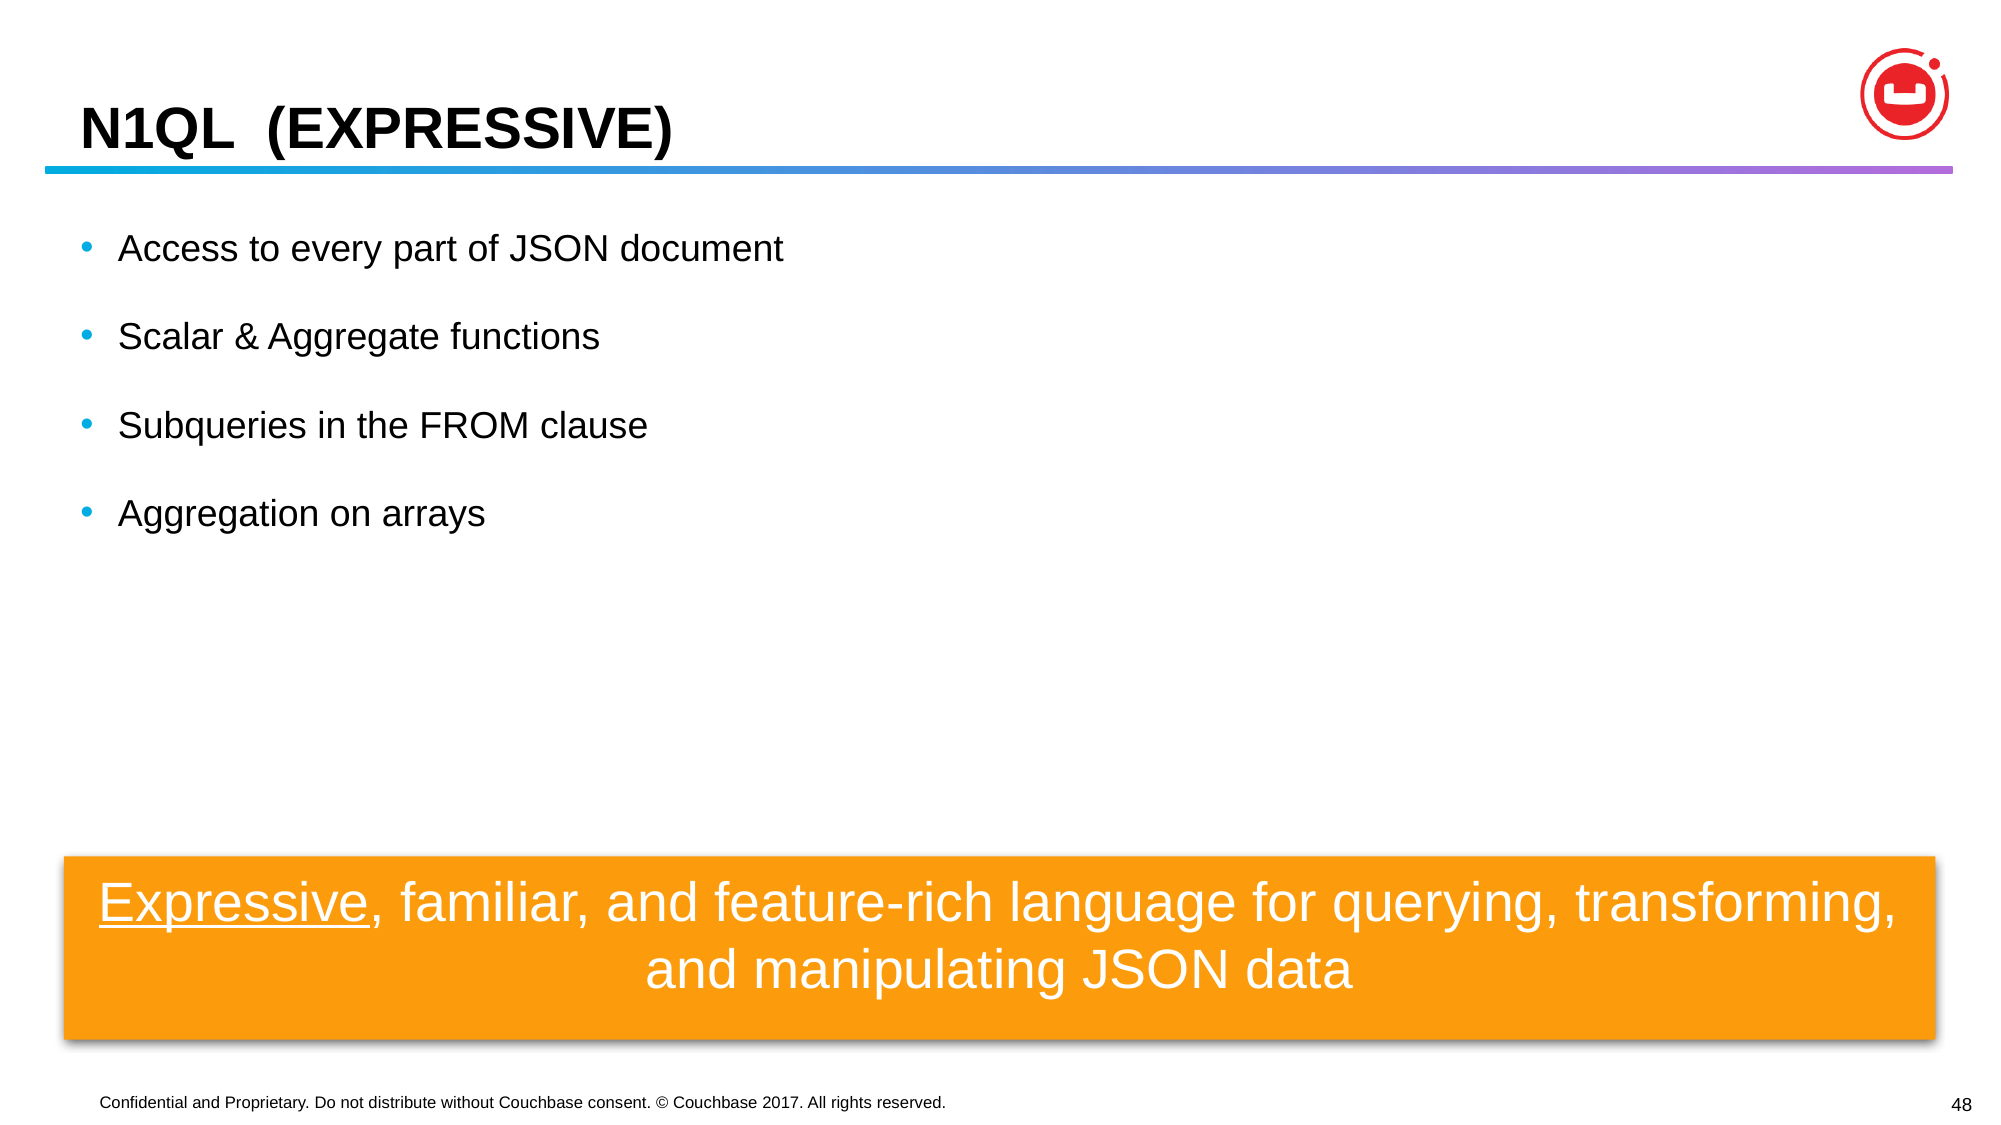

# N1QL  (EXPRESSIVE)
Access to every part of JSON document
Scalar & Aggregate functions
Subqueries in the FROM clause
Aggregation on arrays
Expressive, familiar, and feature-rich language for querying, transforming, and manipulating JSON data